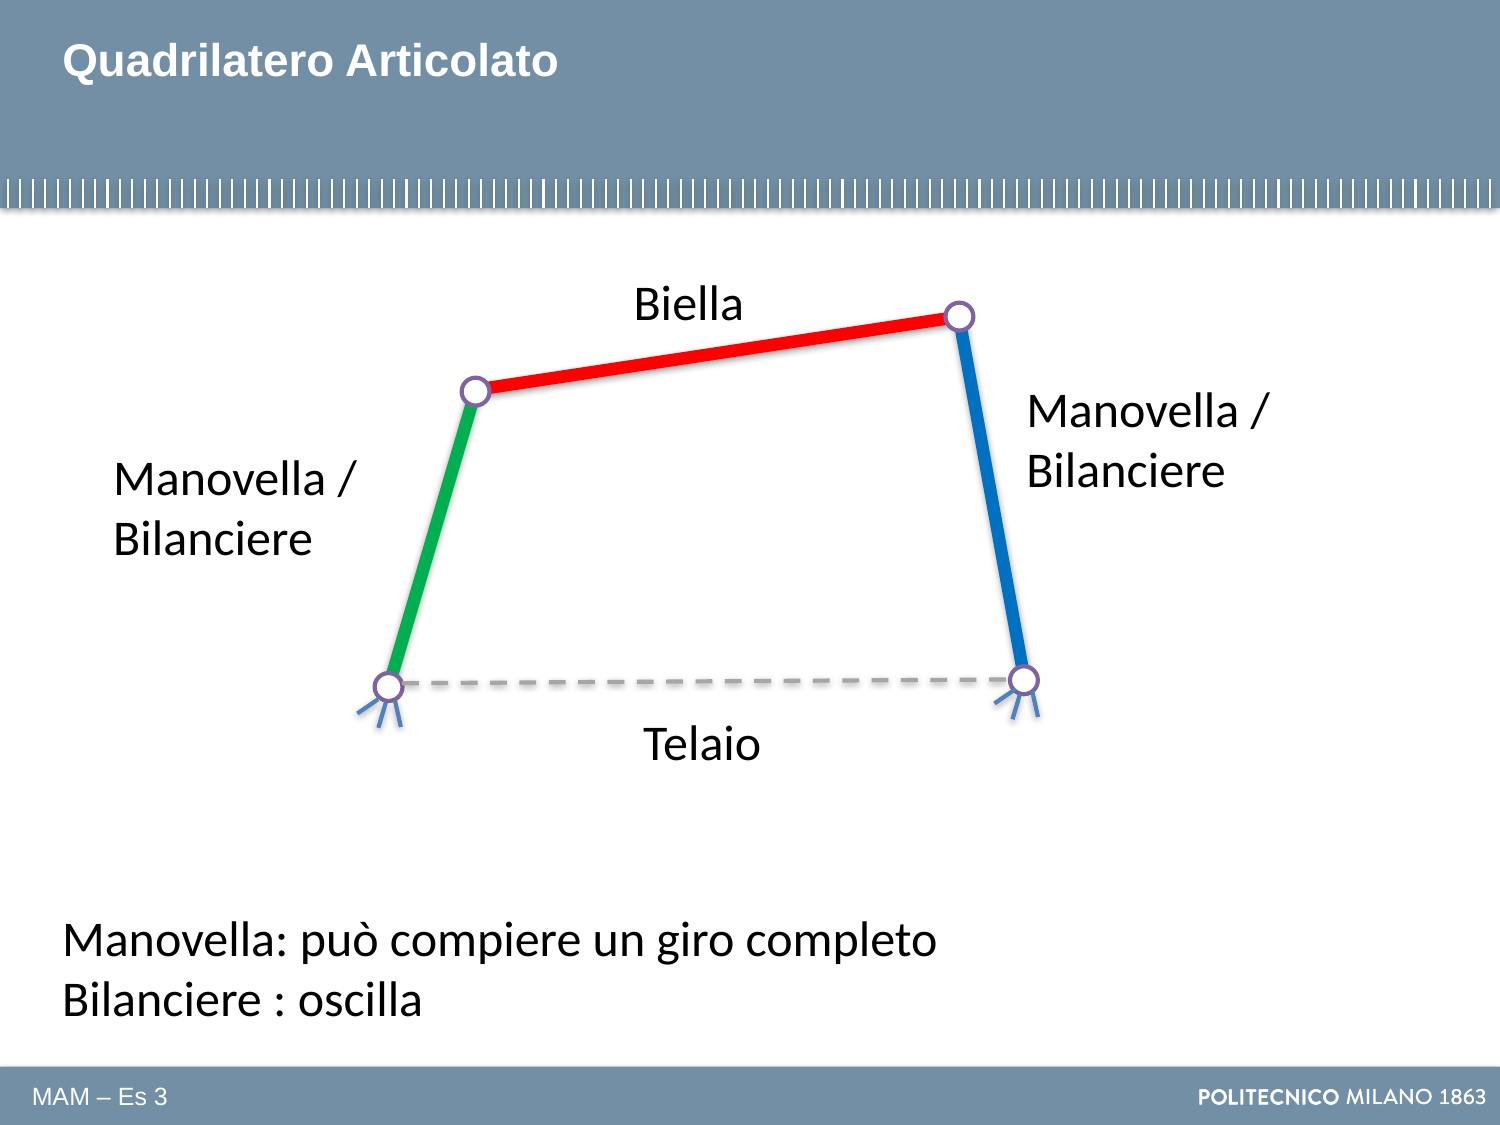

# Quadrilatero Articolato
Biella

Manovella / Bilanciere

Manovella / Bilanciere

Telaio
Manovella: può compiere un giro completo
Bilanciere : oscilla